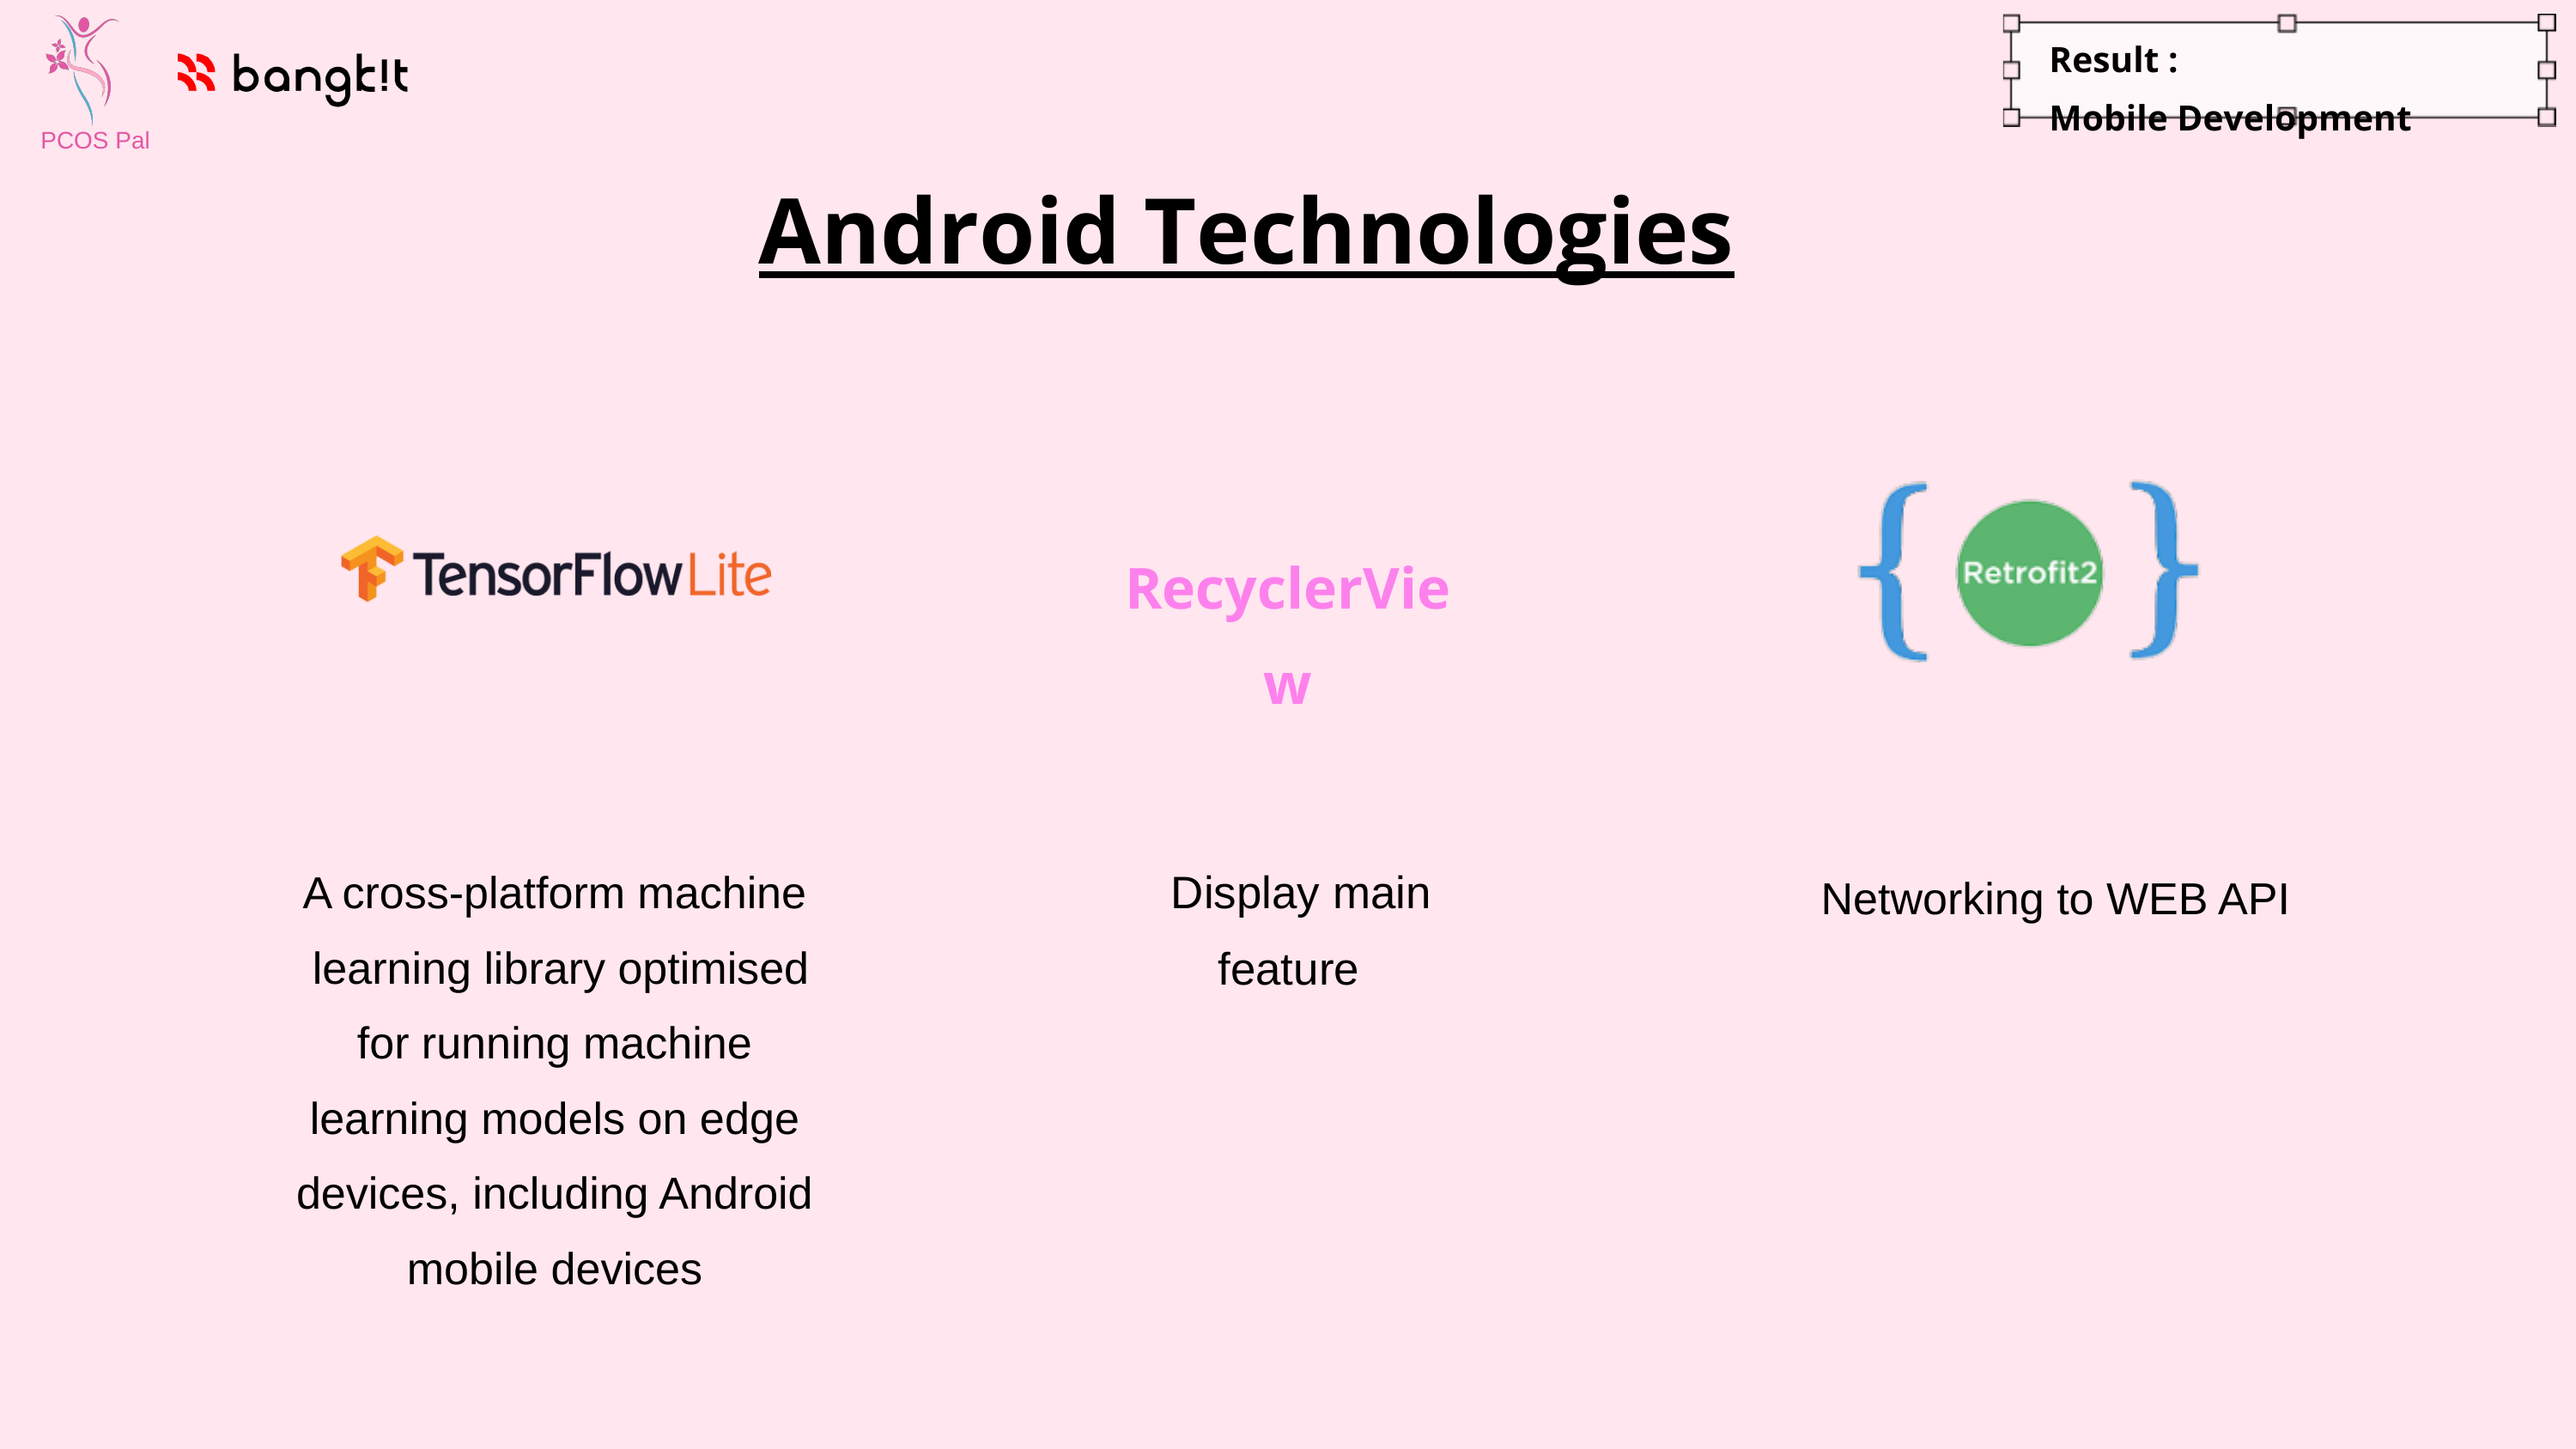

Result :
Mobile Development

PCOS Pal
Android Technologies

RecyclerView
 Display main feature
A cross-platform machine
 learning library optimised for running machine learning models on edge devices, including Android mobile devices
Networking to WEB API